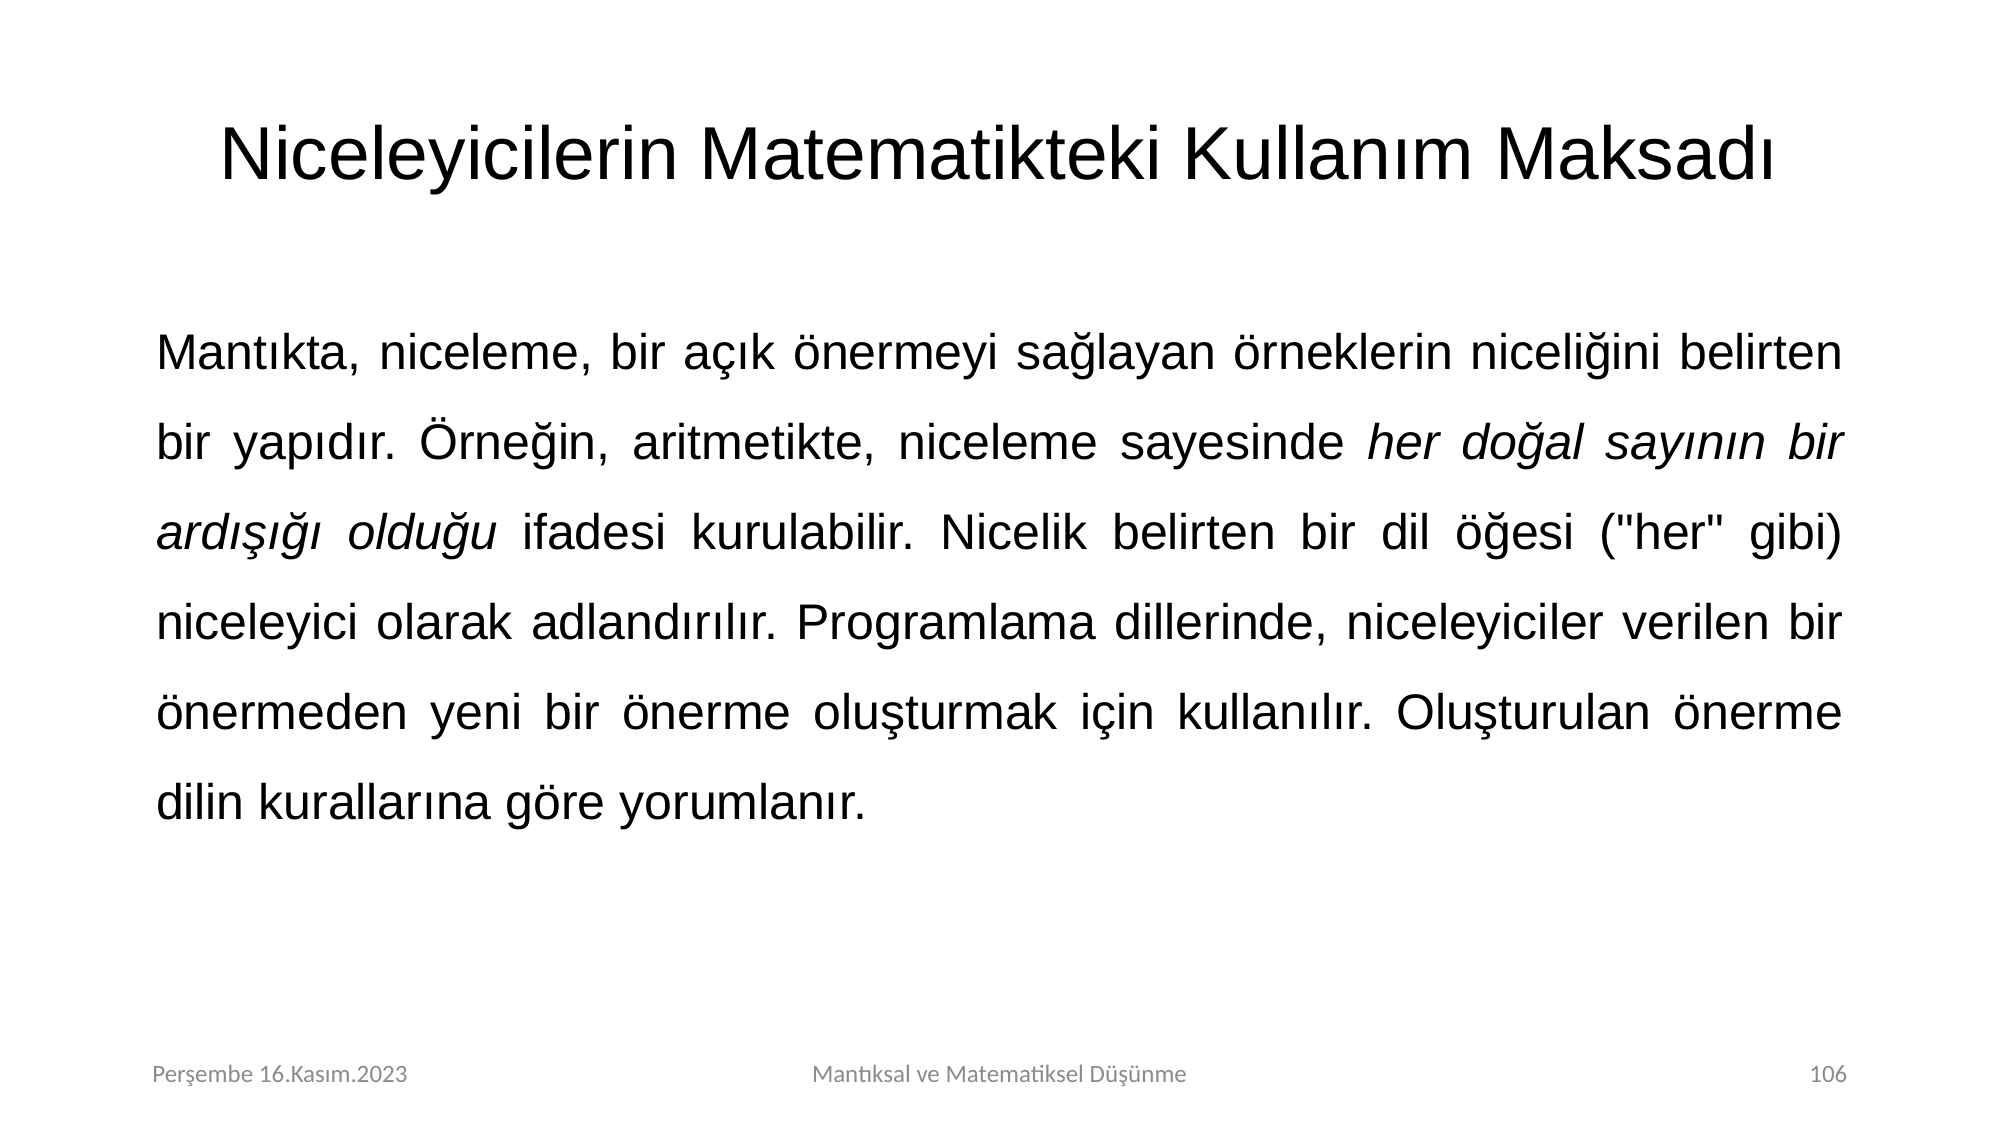

Niceleyicilerin Matematikteki Kullanım Maksadı
Mantıkta, niceleme, bir açık önermeyi sağlayan örneklerin niceliğini belirten bir yapıdır. Örneğin, aritmetikte, niceleme sayesinde her doğal sayının bir ardışığı olduğu ifadesi kurulabilir. Nicelik belirten bir dil öğesi ("her" gibi) niceleyici olarak adlandırılır. Programlama dillerinde, niceleyiciler verilen bir önermeden yeni bir önerme oluşturmak için kullanılır. Oluşturulan önerme dilin kurallarına göre yorumlanır.
# Perşembe 16.Kasım.2023
Mantıksal ve Matematiksel Düşünme
106